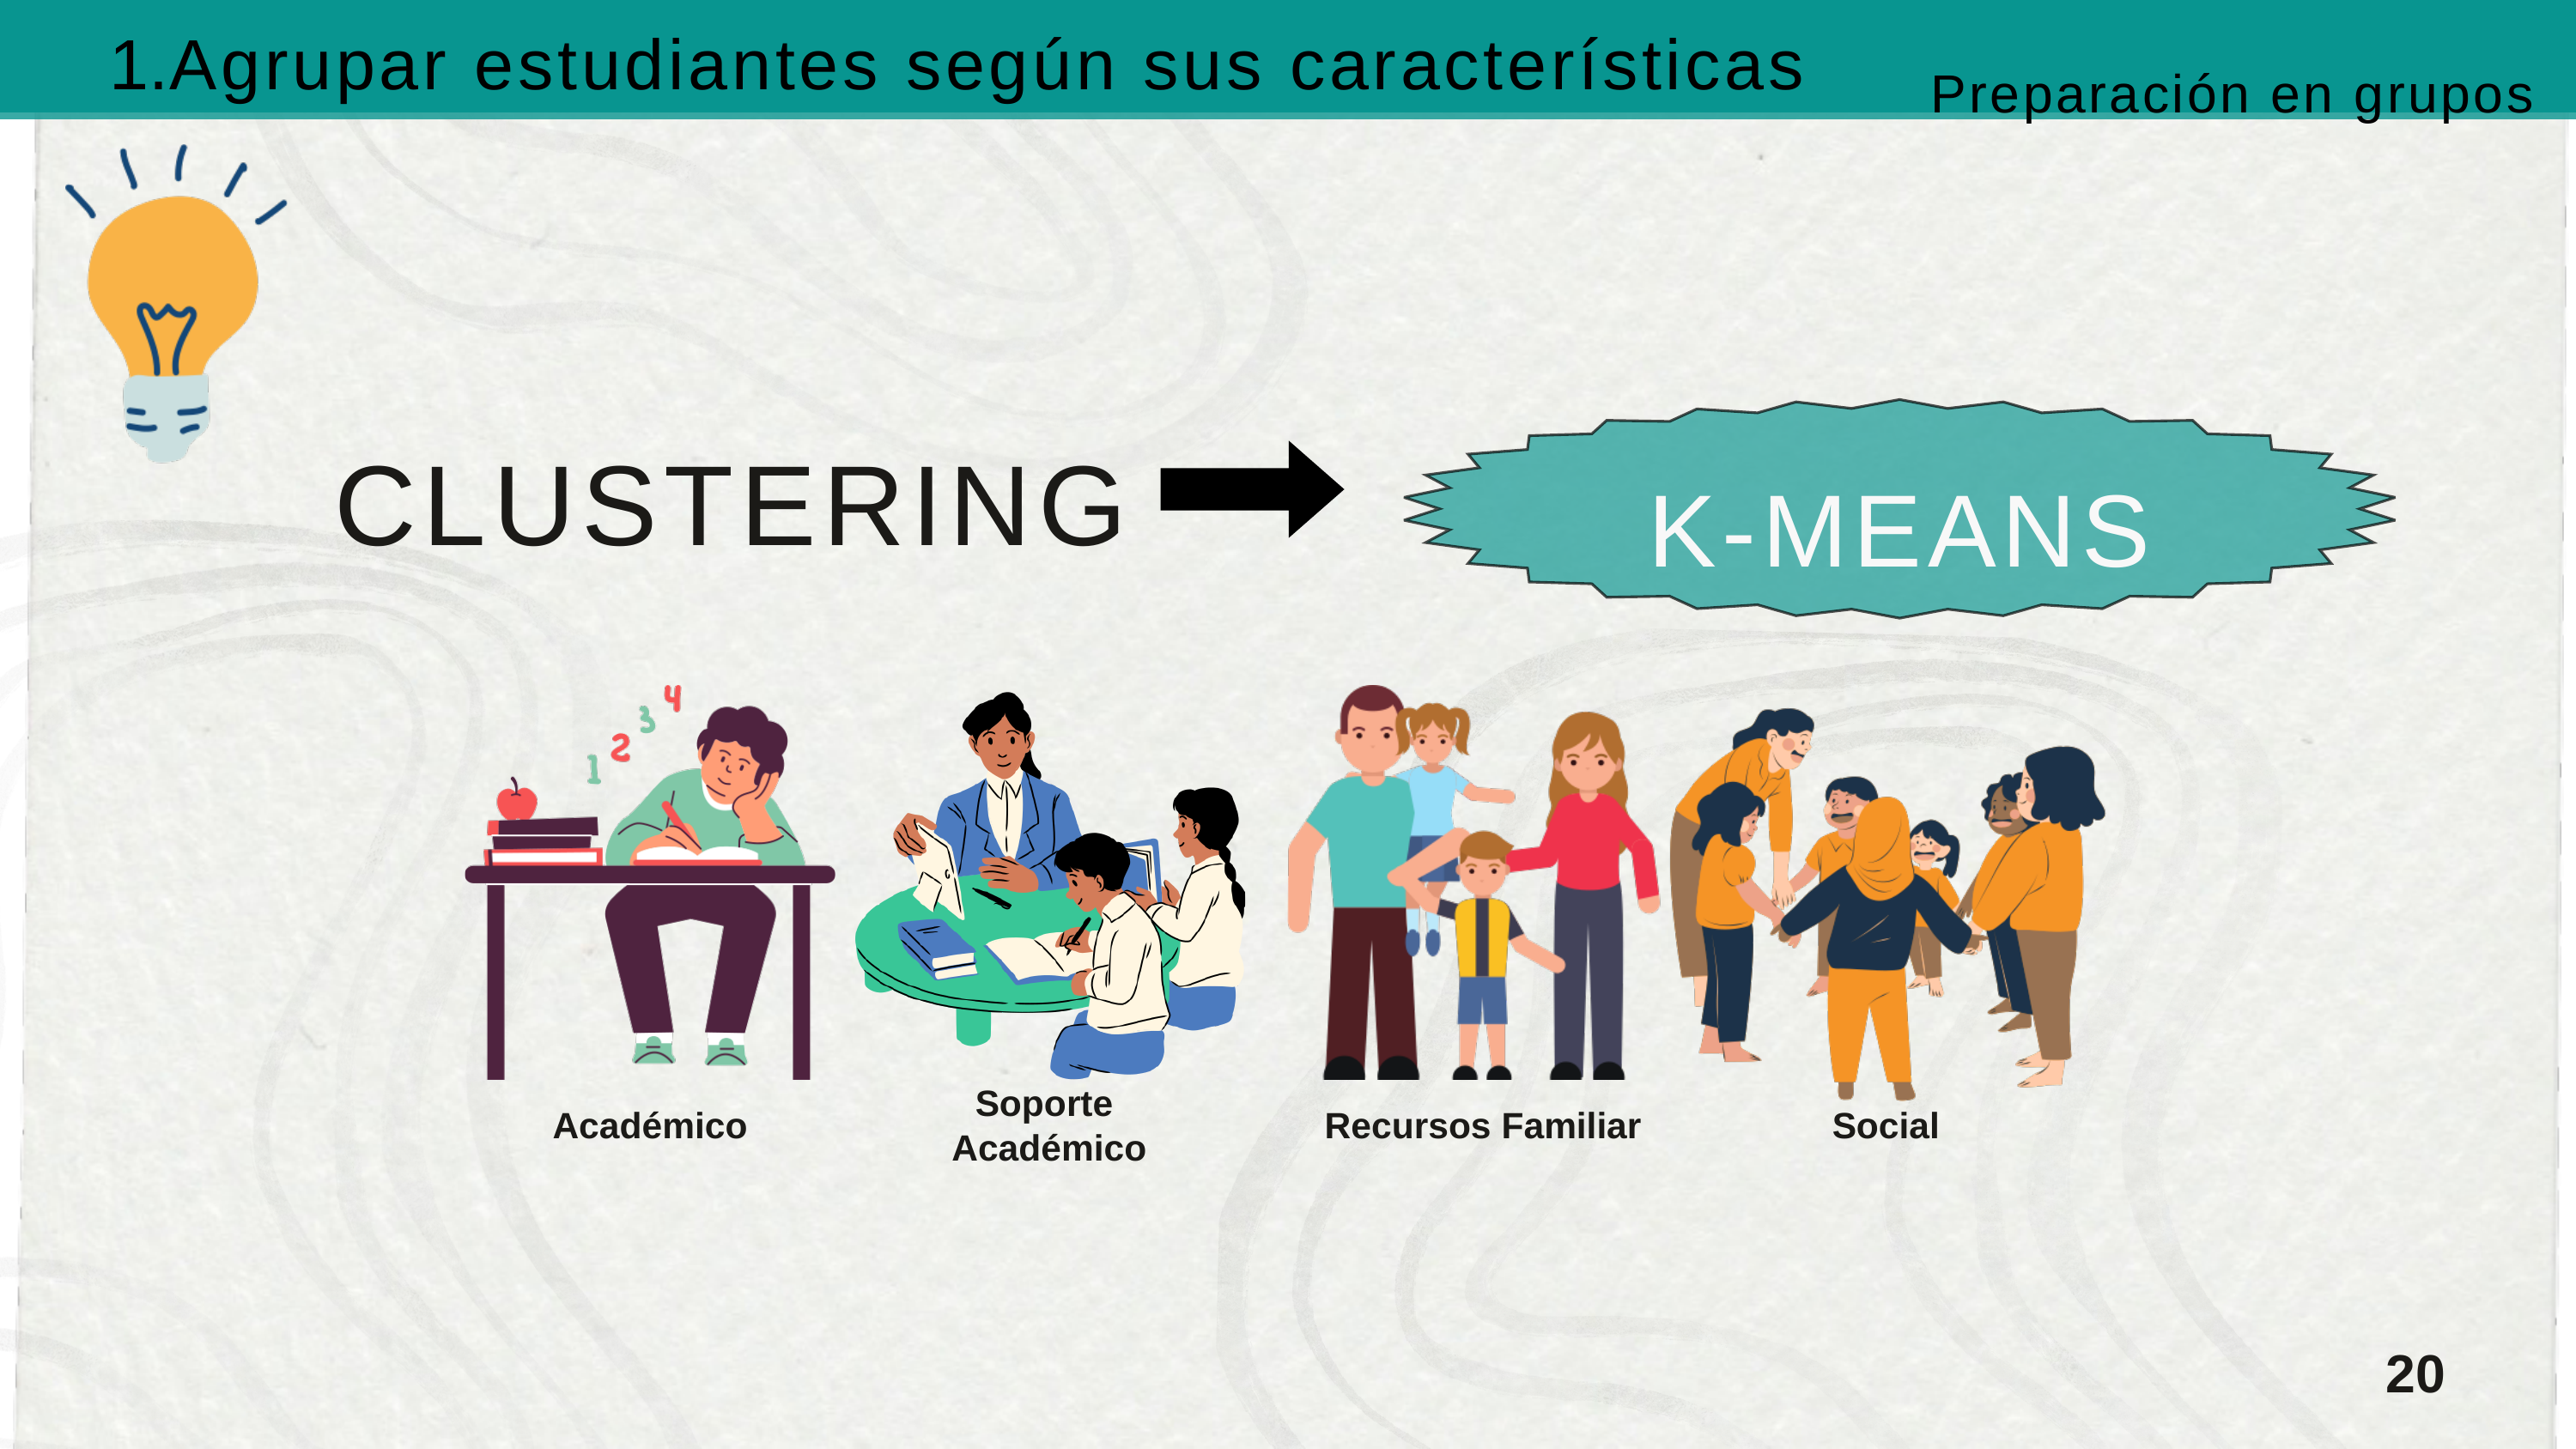

Agrupar estudiantes según sus características
Preparación en grupos

CLUSTERING

K-MEANS

Soporte
Académico
Académico
Recursos Familiar
Social
20